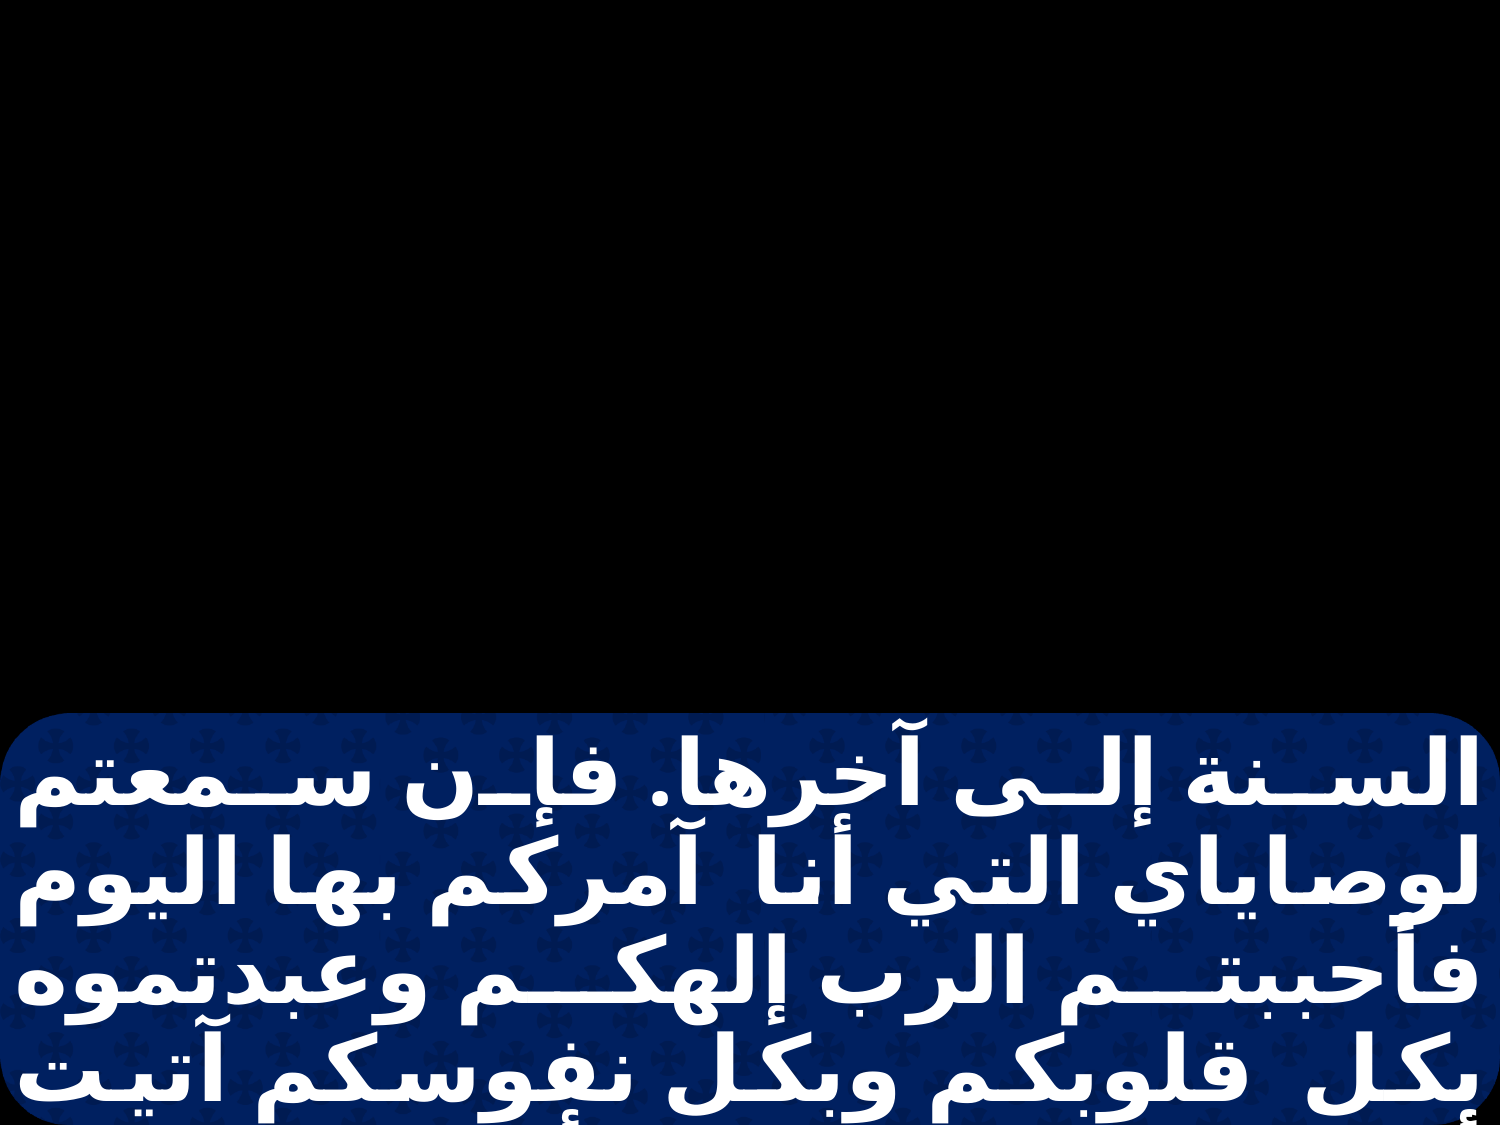

السنة إلى آخرها. فإن سمعتم لوصاياي التي أنا  آمركم بها اليوم فأحببتم الرب إلهكم وعبدتموه بكل  قلوبكم وبكل نفوسكم آتيت أرضكم مطرها في  أوانه: المبكر والمتأخر. فتجمع برك وخمرك